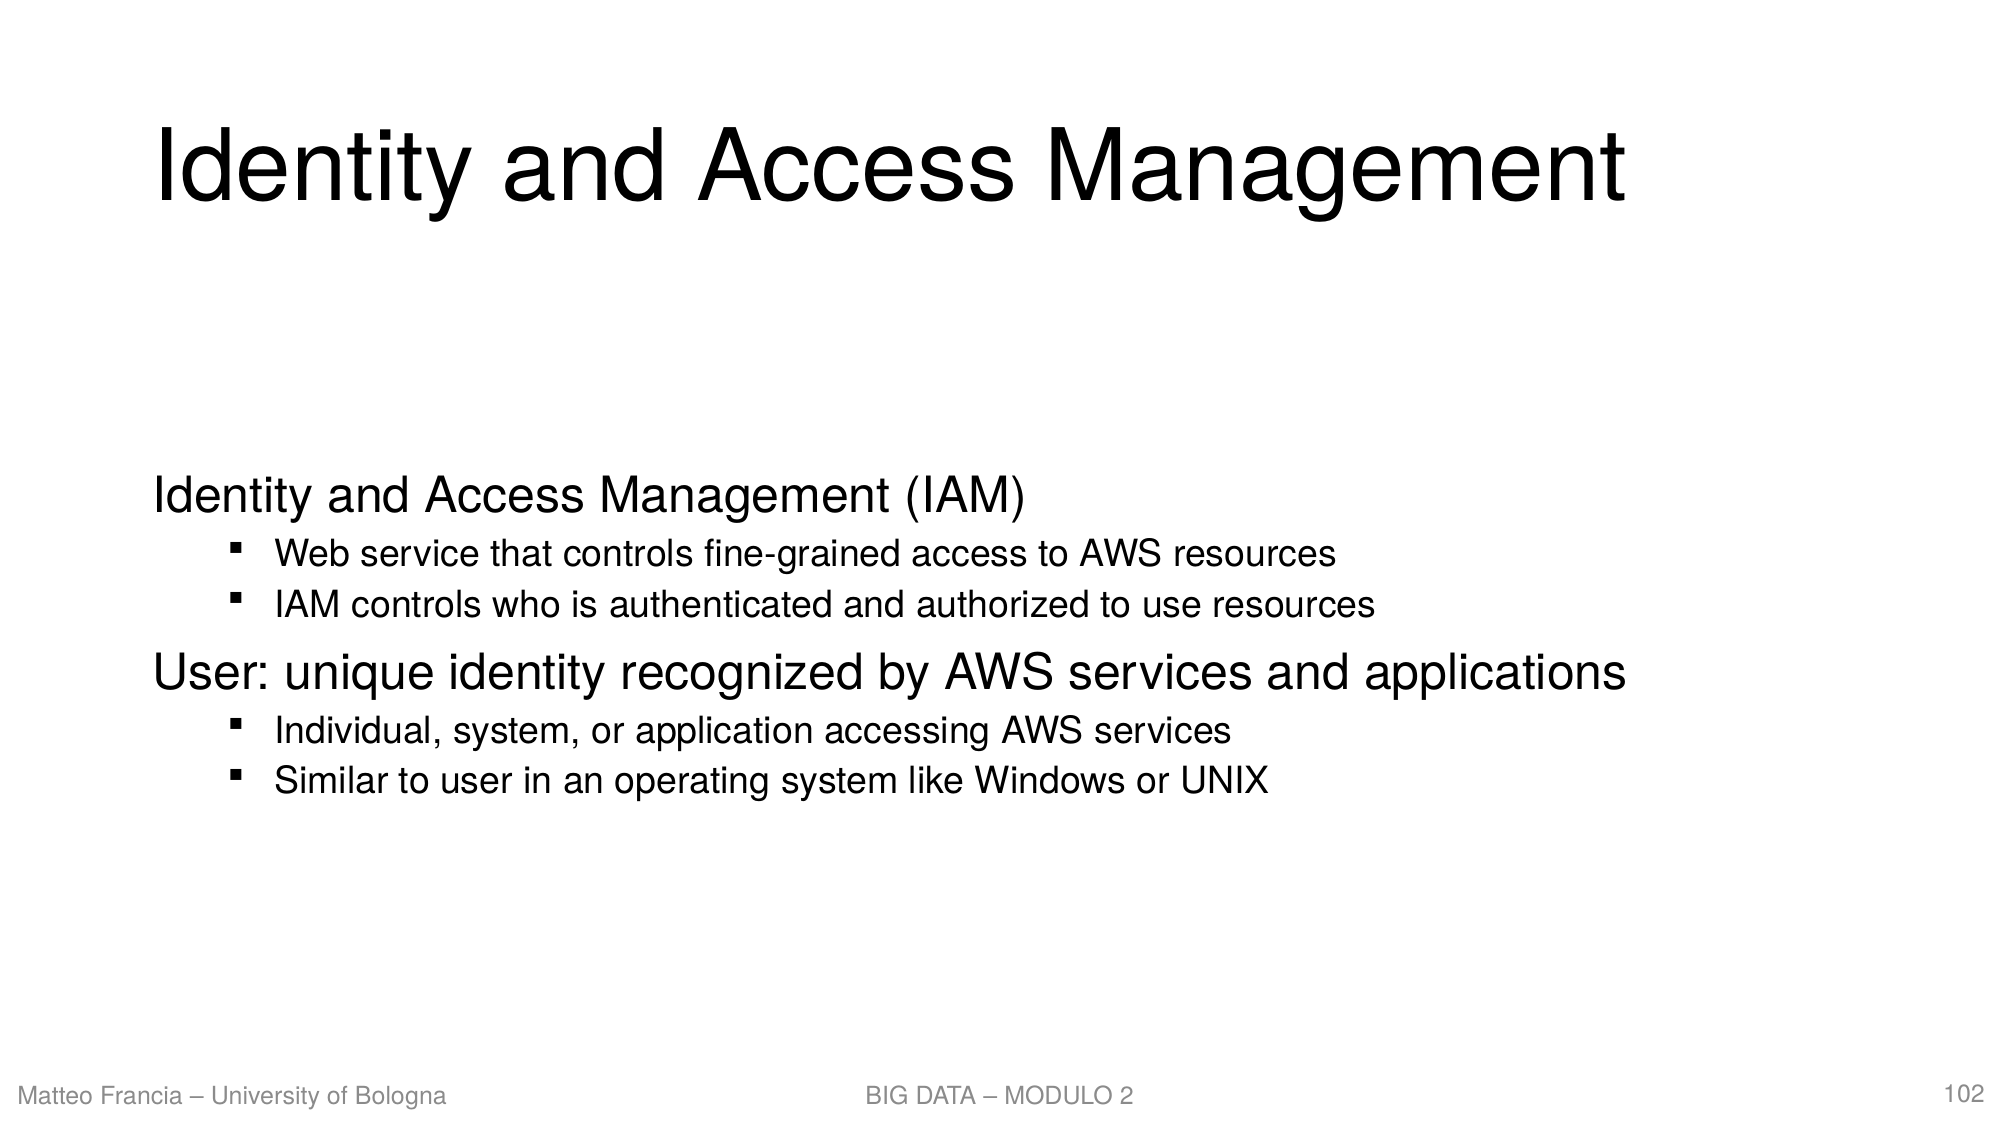

# Identity and Access Management
Identity and Access Management (IAM)
Web service that controls fine-grained access to AWS resources
IAM controls who is authenticated and authorized to use resources
User: unique identity recognized by AWS services and applications
Individual, system, or application accessing AWS services
Similar to user in an operating system like Windows or UNIX
102
Matteo Francia – University of Bologna